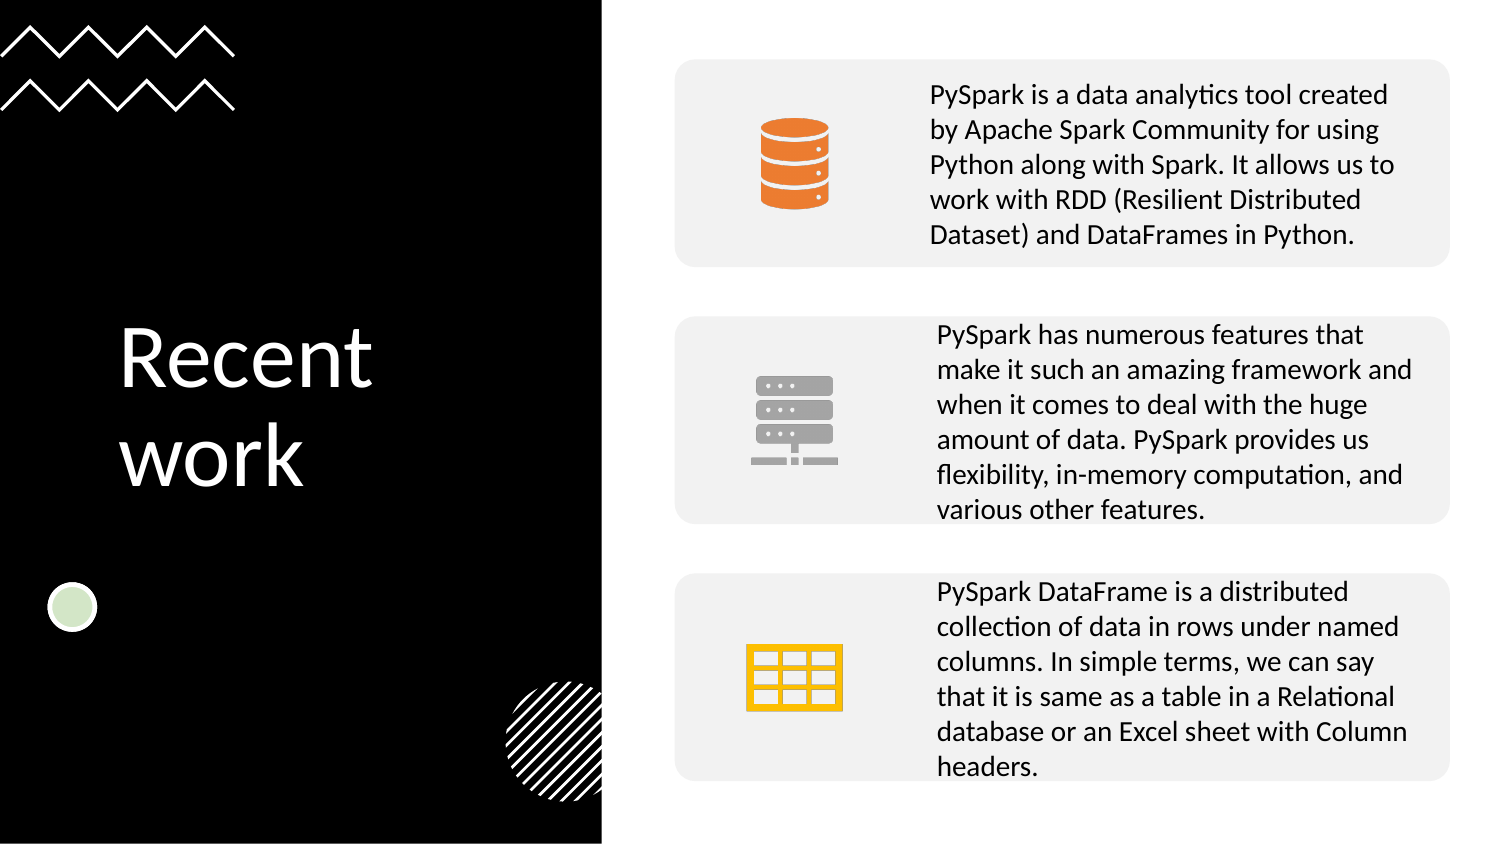

PySpark is a data analytics tool created by Apache Spark Community for using Python along with Spark. It allows us to work with RDD (Resilient Distributed Dataset) and DataFrames in Python.
PySpark has numerous features that make it such an amazing framework and when it comes to deal with the huge amount of data. PySpark provides us flexibility, in-memory computation, and various other features.
PySpark DataFrame is a distributed collection of data in rows under named columns. In simple terms, we can say that it is same as a table in a Relational database or an Excel sheet with Column headers.
# Recent work